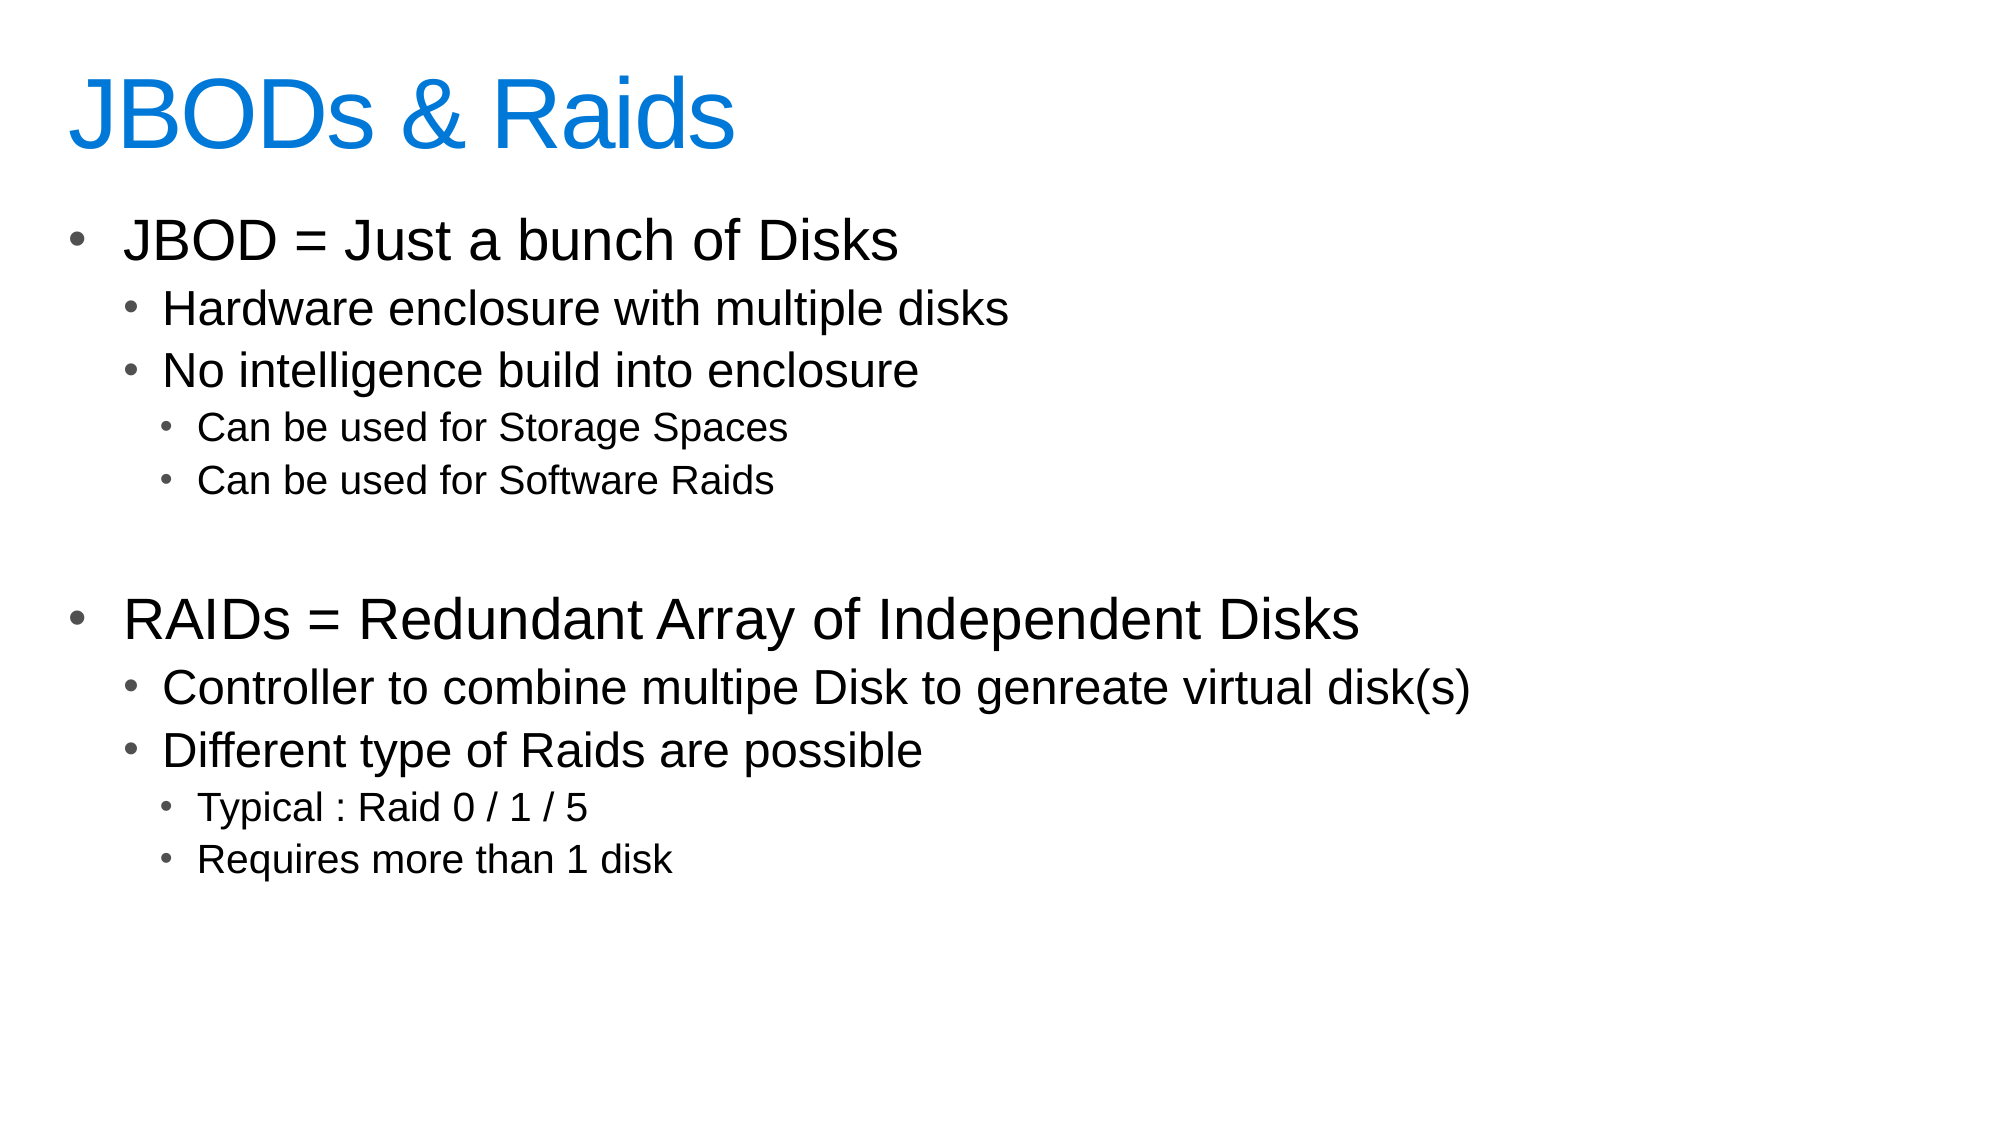

# JBODs & Raids
JBOD = Just a bunch of Disks
Hardware enclosure with multiple disks
No intelligence build into enclosure
Can be used for Storage Spaces
Can be used for Software Raids

RAIDs = Redundant Array of Independent Disks
Controller to combine multipe Disk to genreate virtual disk(s)
Different type of Raids are possible
Typical : Raid 0 / 1 / 5
Requires more than 1 disk